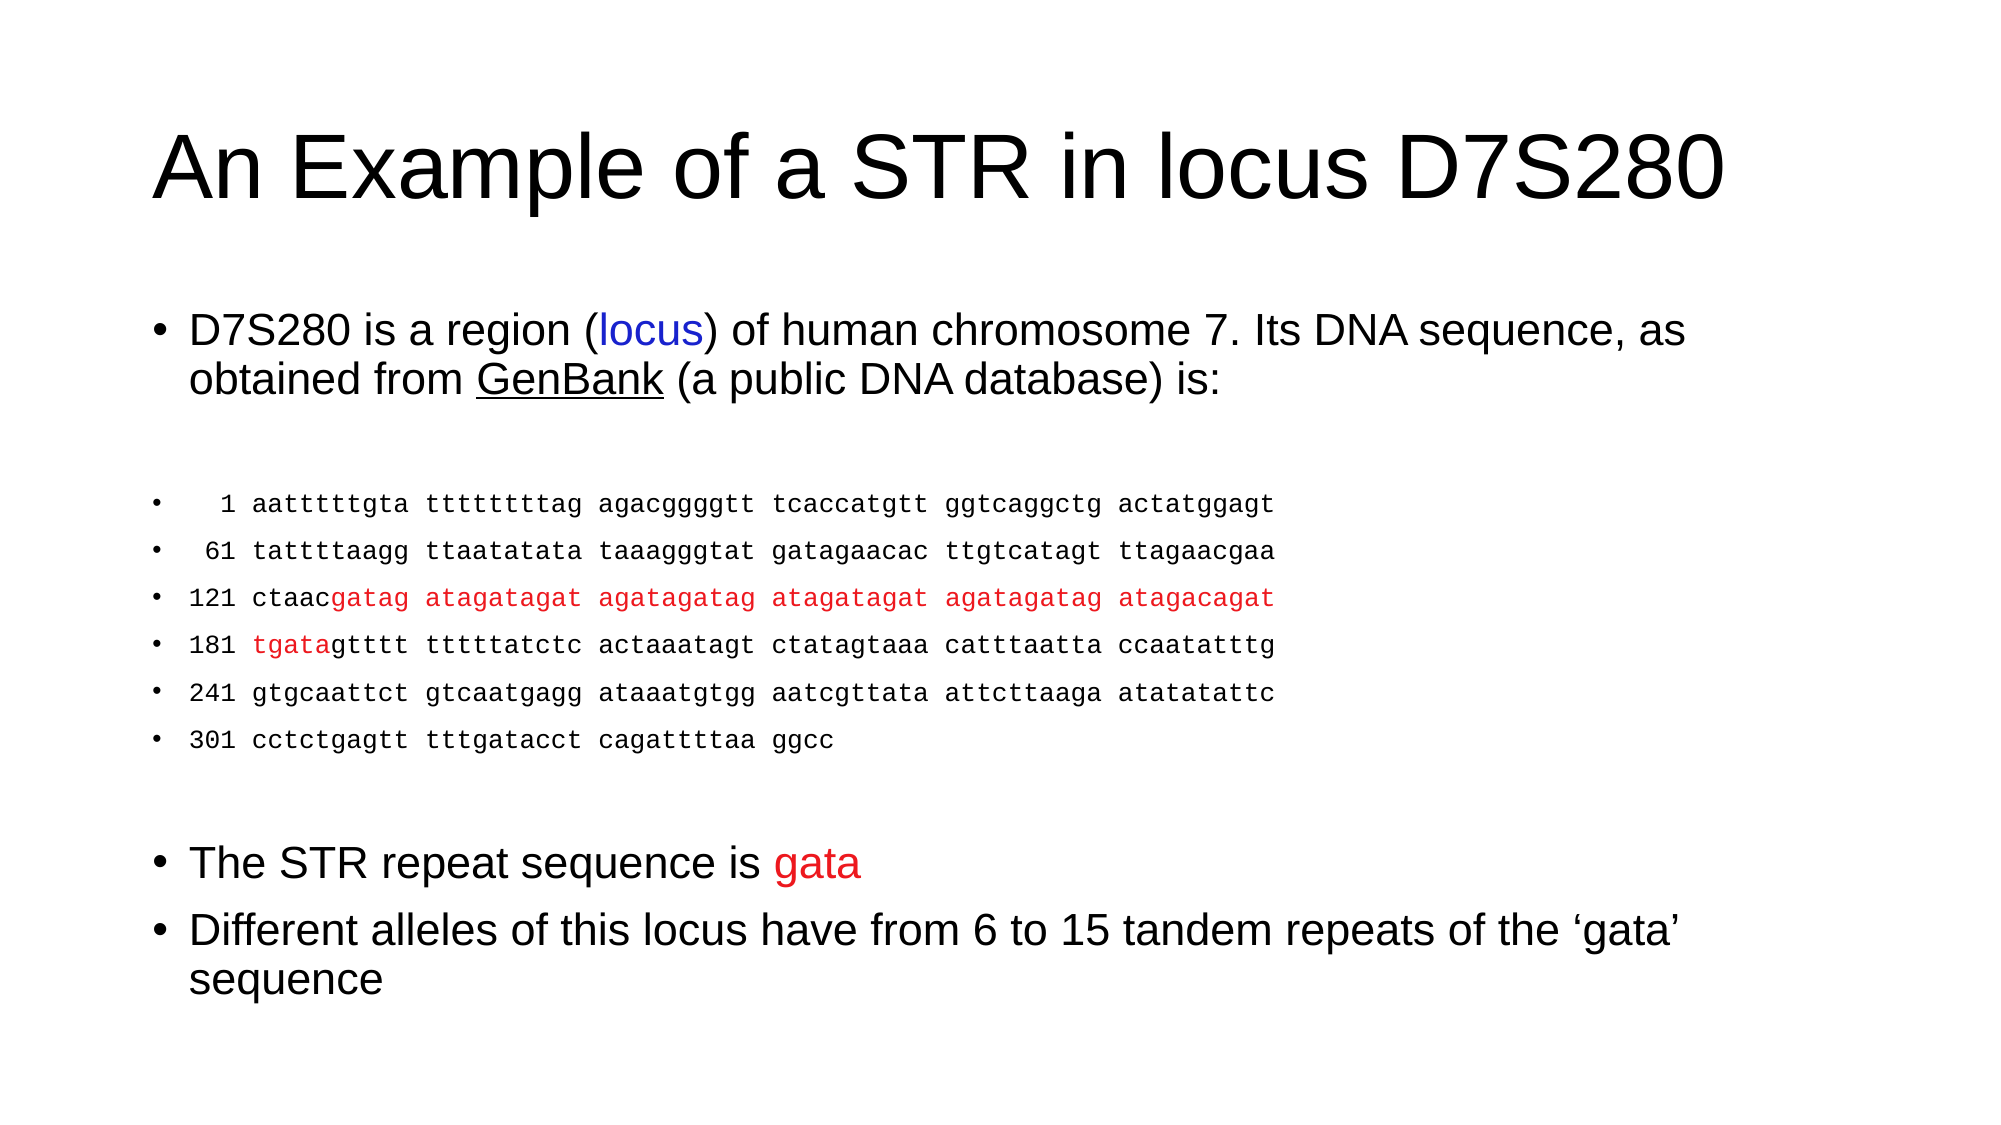

# An Example of a STR in locus D7S280
D7S280 is a region (locus) of human chromosome 7. Its DNA sequence, as obtained from GenBank (a public DNA database) is:

  1 aatttttgta ttttttttag agacggggtt tcaccatgtt ggtcaggctg actatggagt
 61 tattttaagg ttaatatata taaagggtat gatagaacac ttgtcatagt ttagaacgaa
121 ctaacgatag atagatagat agatagatag atagatagat agatagatag atagacagat
181 tgatagtttt tttttatctc actaaatagt ctatagtaaa catttaatta ccaatatttg
241 gtgcaattct gtcaatgagg ataaatgtgg aatcgttata attcttaaga atatatattc
301 cctctgagtt tttgatacct cagattttaa ggcc

The STR repeat sequence is gata
Different alleles of this locus have from 6 to 15 tandem repeats of the ‘gata’ sequence